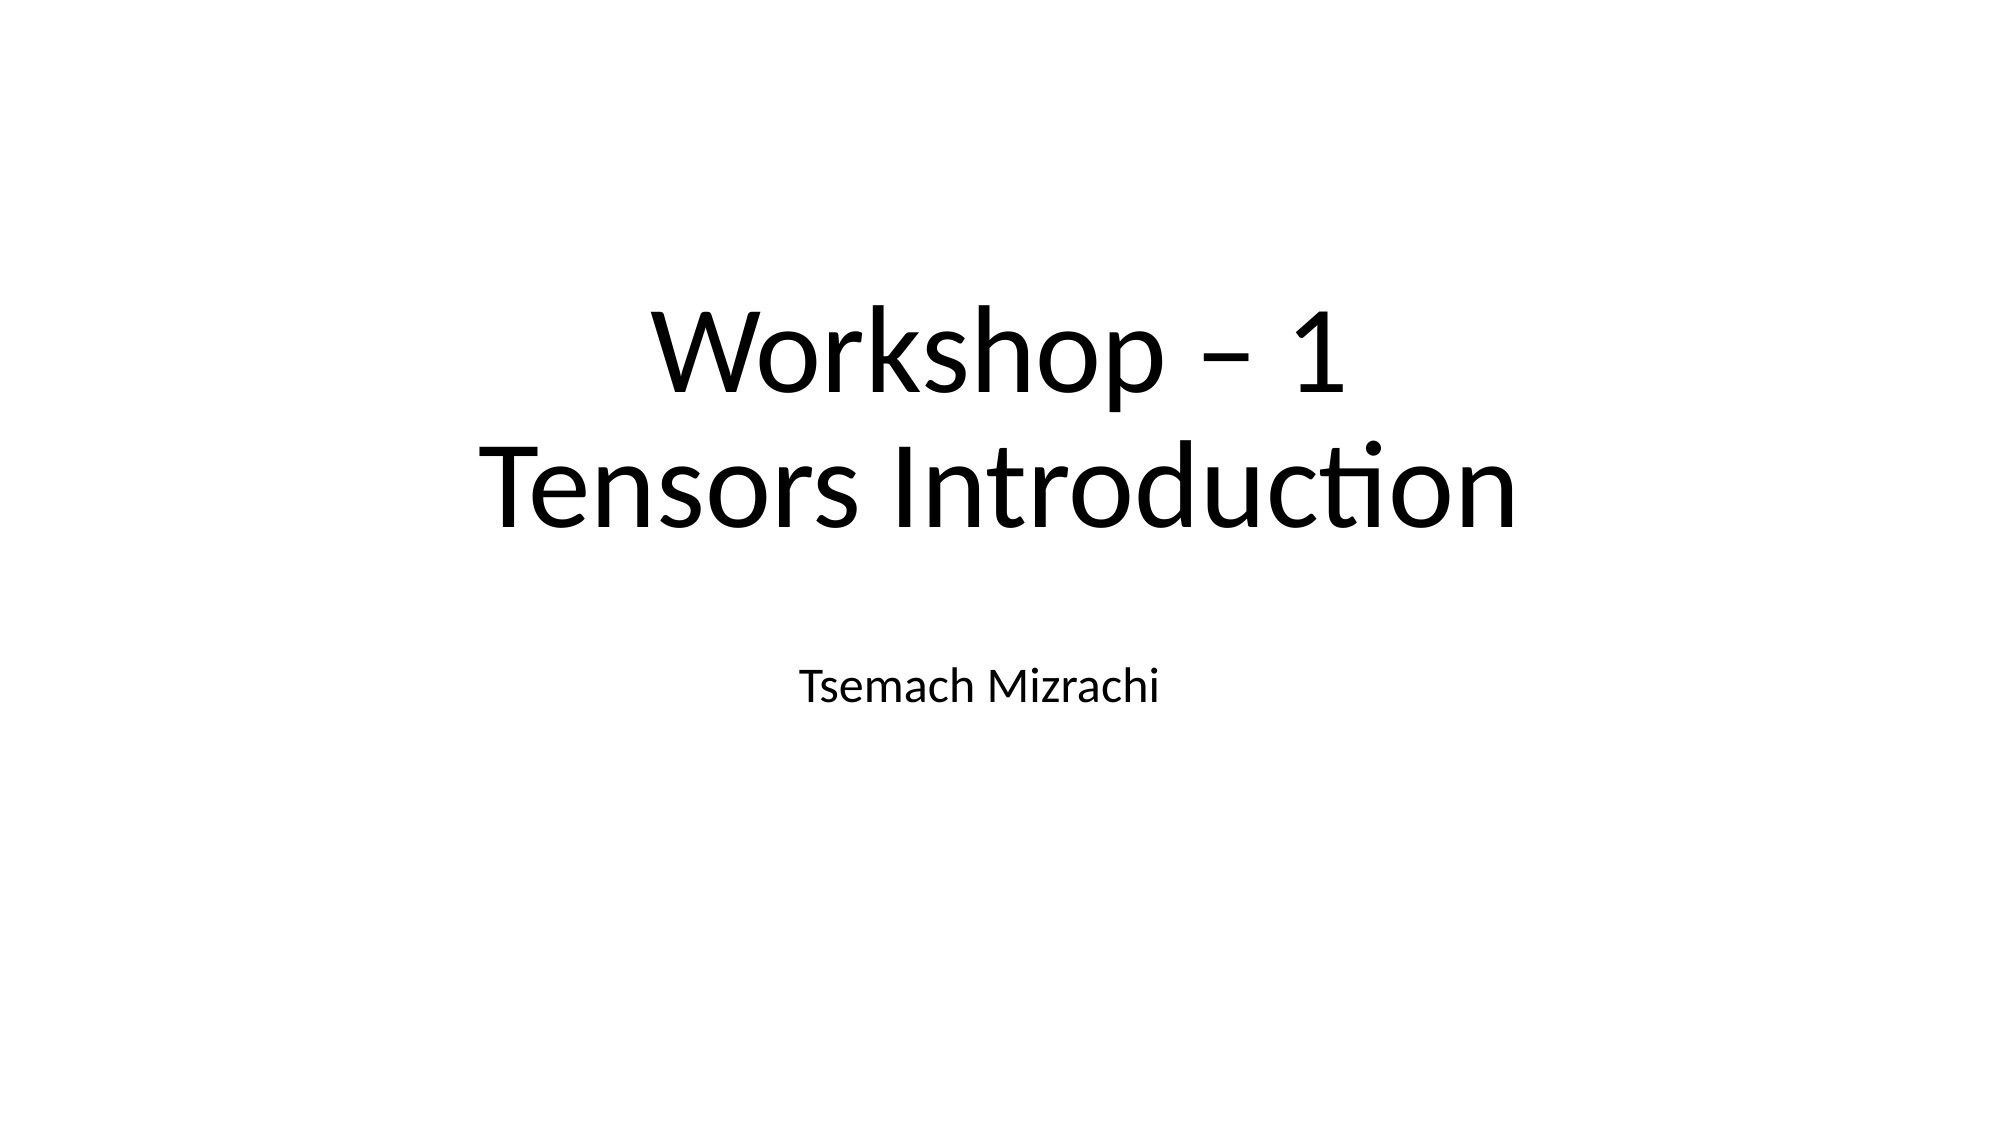

# Workshop – 1 Tensors Introduction
Tsemach Mizrachi